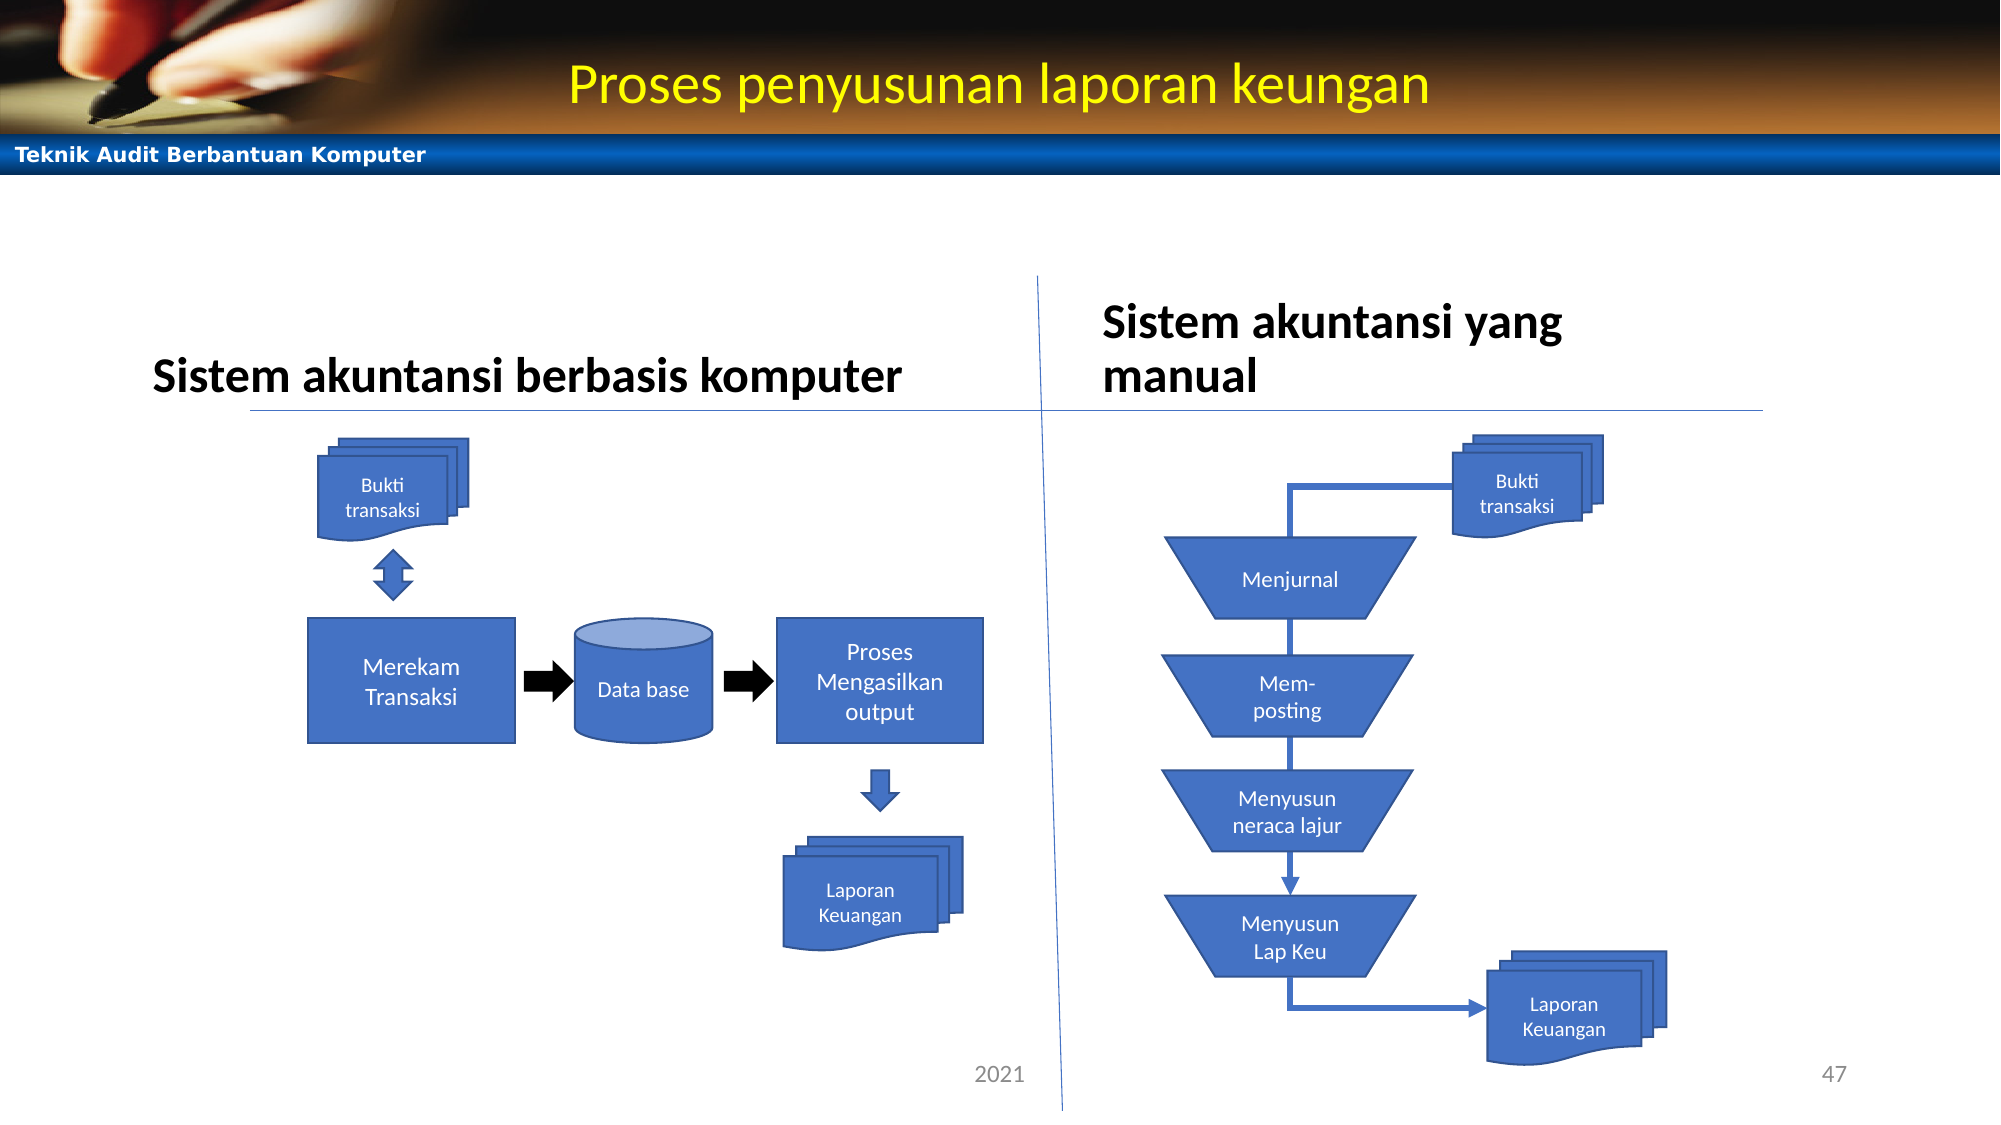

# Proses penyusunan laporan keungan
Sistem akuntansi berbasis komputer
Sistem akuntansi yang manual
Bukti transaksi
Bukti transaksi
Menjurnal

Data base
Proses Mengasilkan output
Merekam Transaksi
Mem-posting

Menyusun neraca lajur
Laporan Keuangan
Menyusun Lap Keu
Laporan Keuangan
2021
47